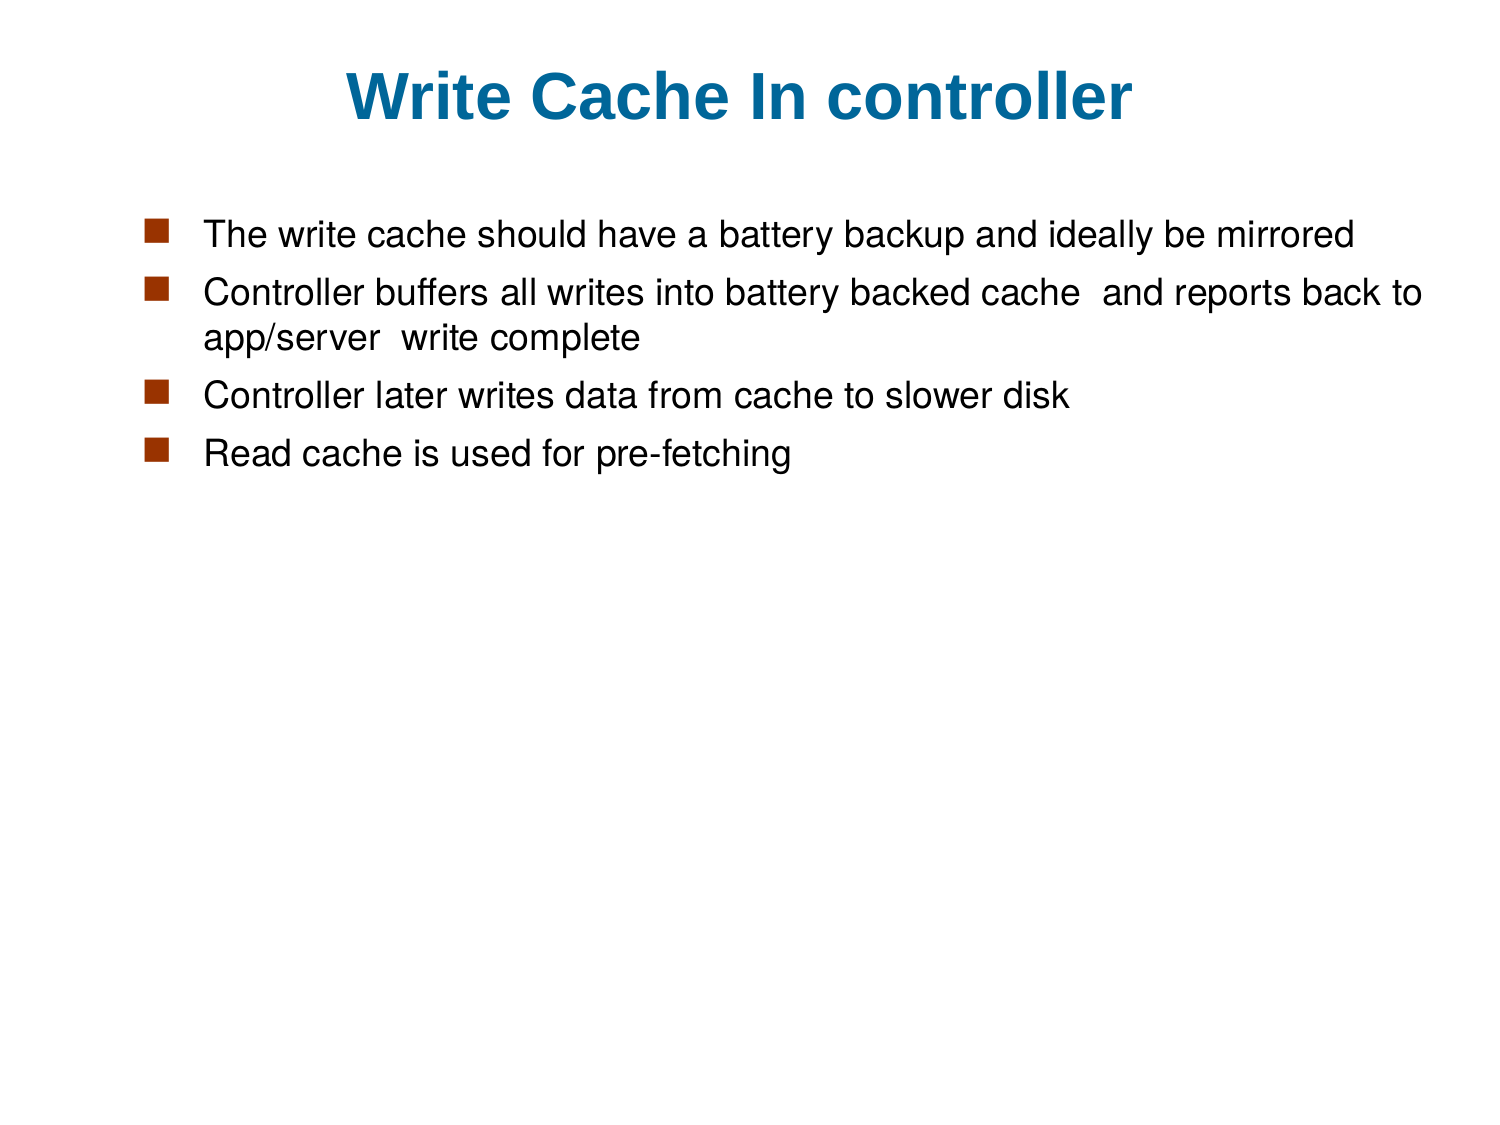

# Write Cache In controller
The write cache should have a battery backup and ideally be mirrored
Controller buffers all writes into battery backed cache  and reports back to app/server  write complete
Controller later writes data from cache to slower disk
Read cache is used for pre-fetching